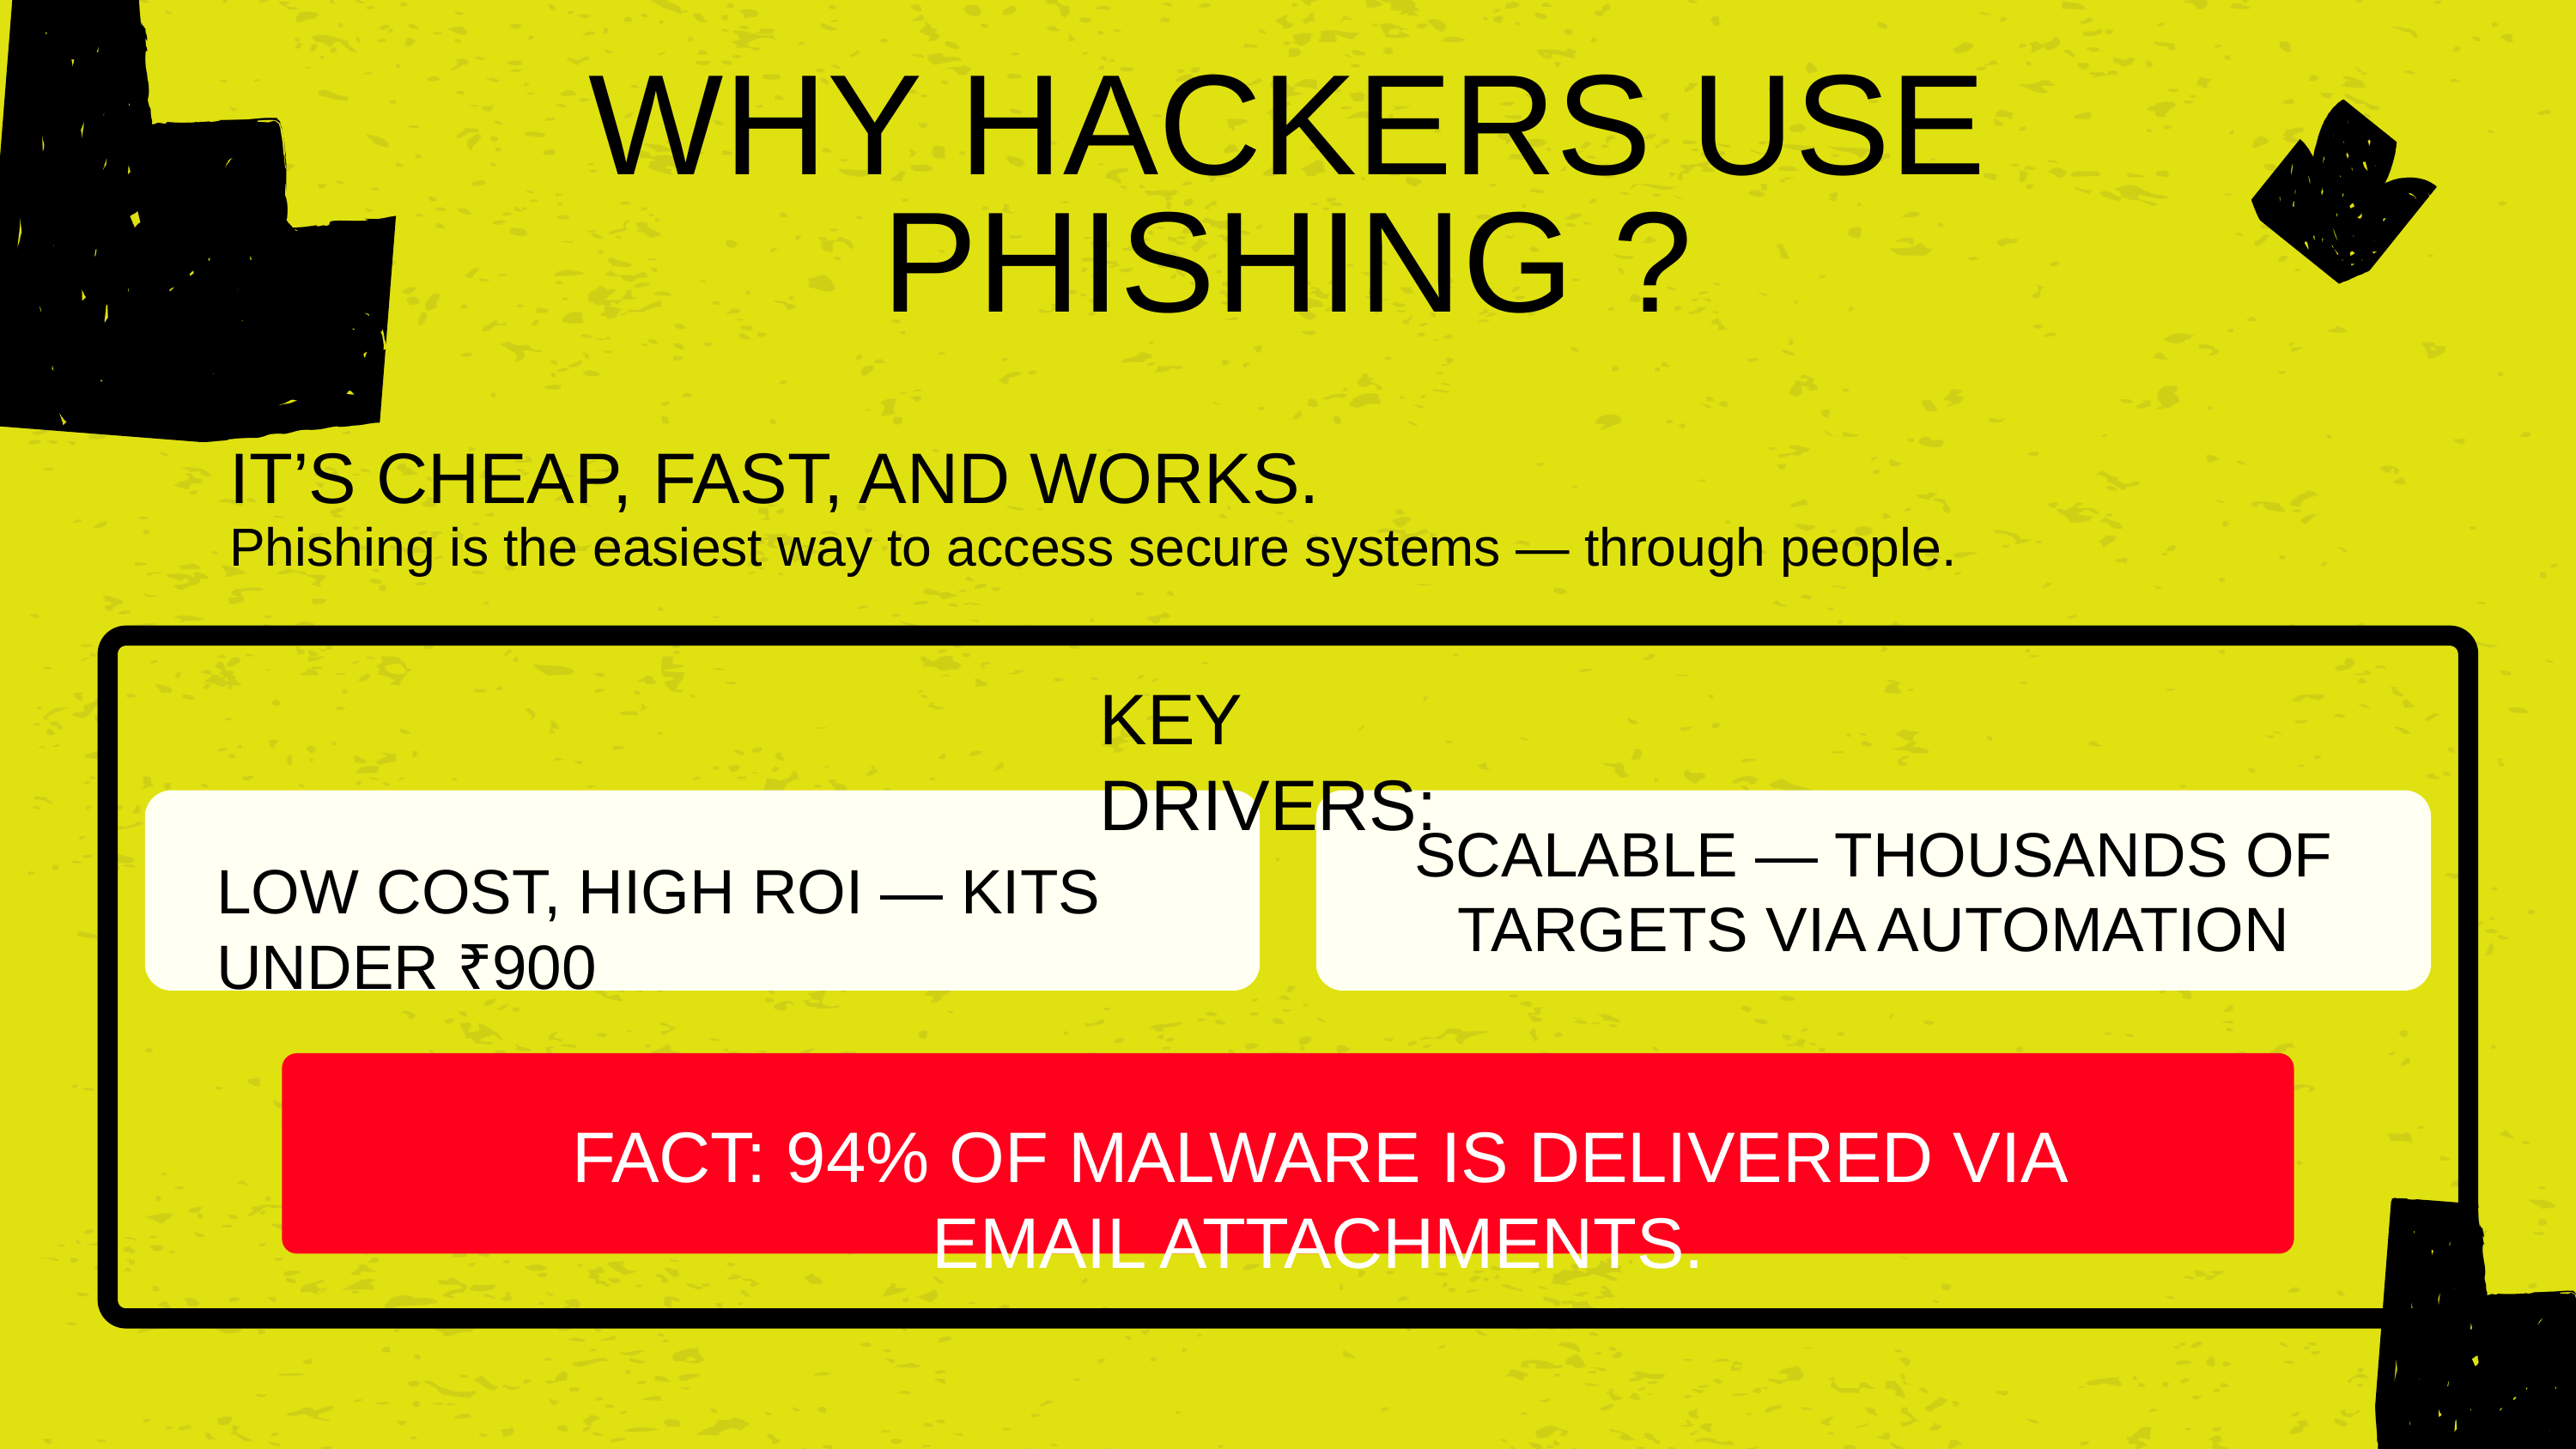

WHY HACKERS USE PHISHING ?

IT’S CHEAP, FAST, AND WORKS.
Phishing is the easiest way to access secure systems — through people.

KEY DRIVERS:

SCALABLE — THOUSANDS OF TARGETS VIA AUTOMATION
LOW COST, HIGH ROI — KITS UNDER ₹900

FACT: 94% OF MALWARE IS DELIVERED VIA EMAIL ATTACHMENTS.